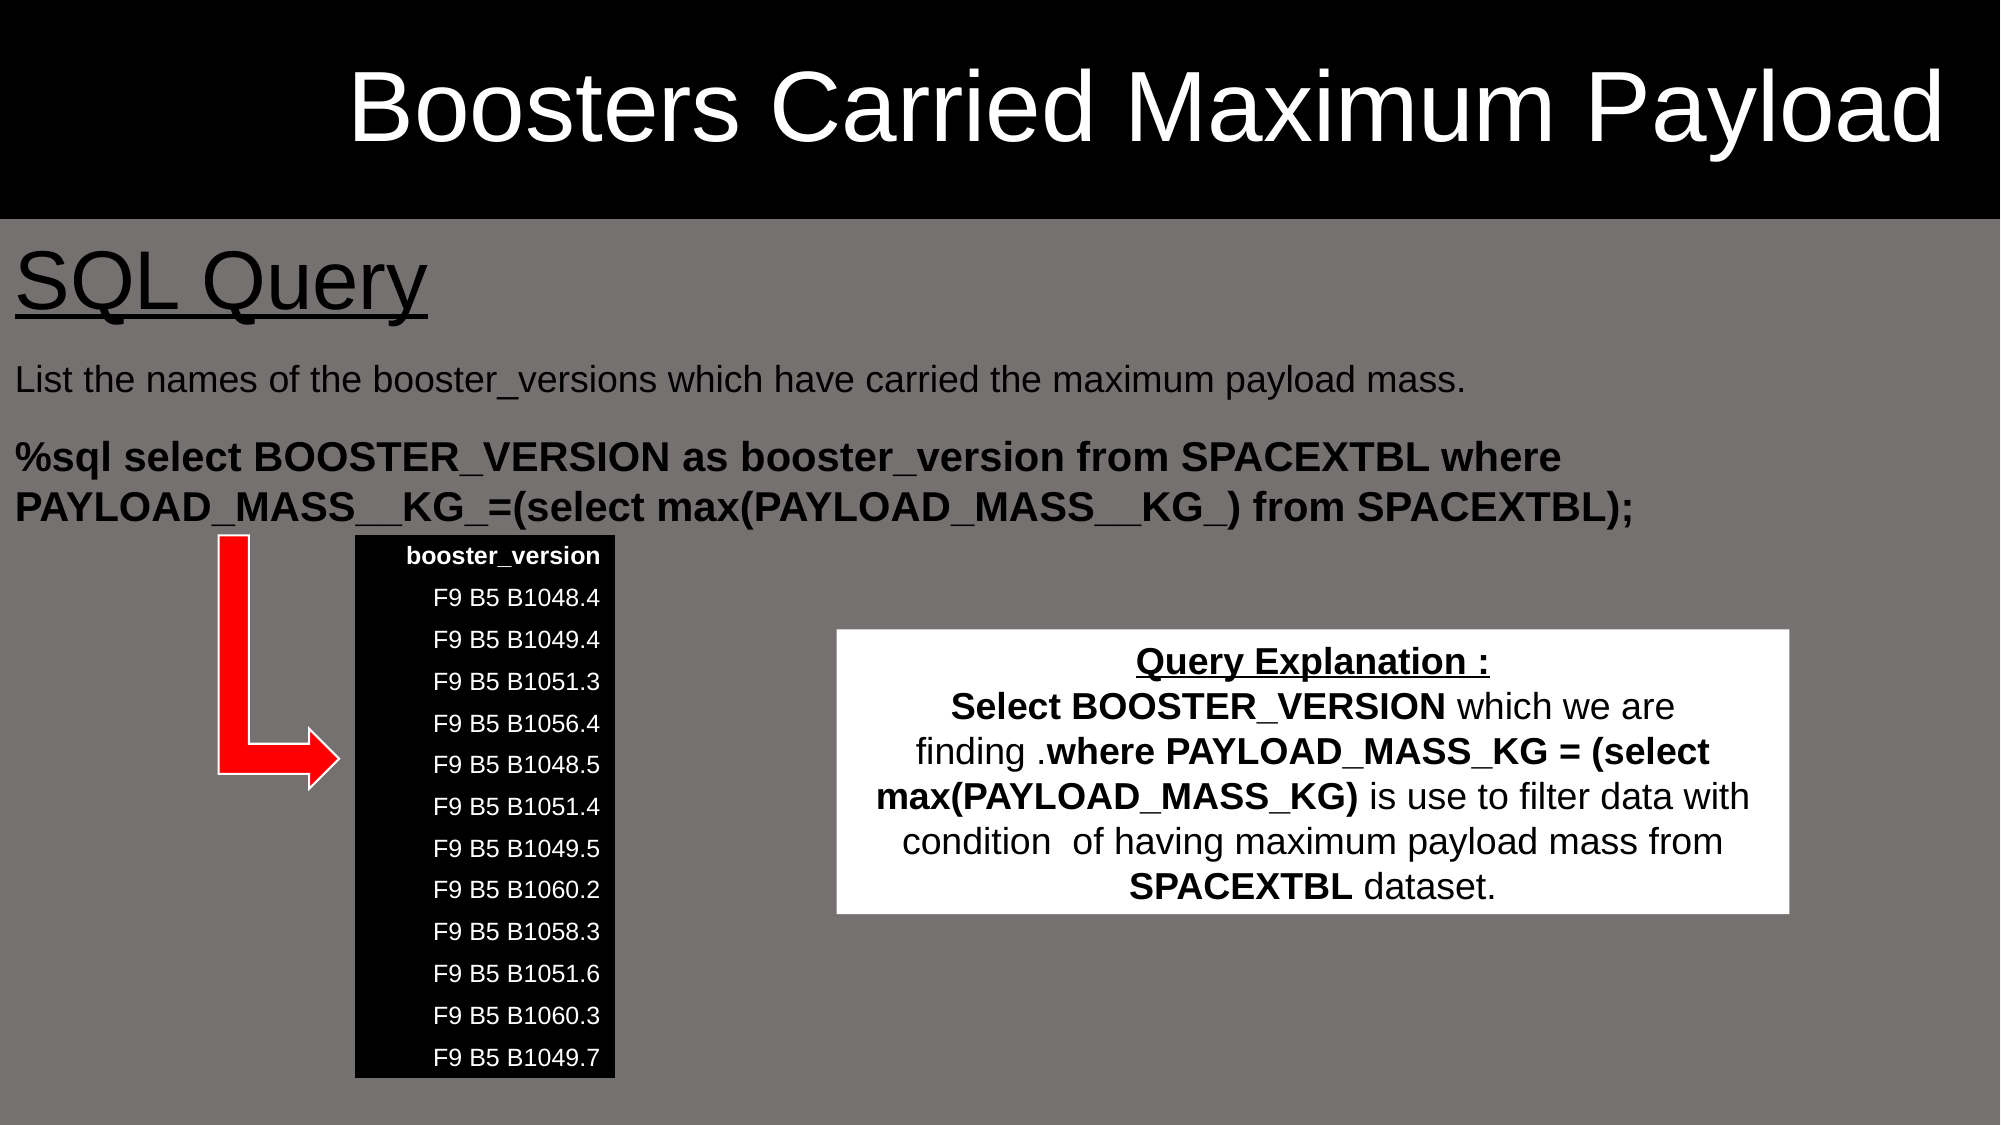

Boosters Carried Maximum Payload
SQL Query
List the names of the booster_versions which have carried the maximum payload mass.
%sql select BOOSTER_VERSION as booster_version from SPACEXTBL where PAYLOAD_MASS__KG_=(select max(PAYLOAD_MASS__KG_) from SPACEXTBL);

| booster\_version |
| --- |
| F9 B5 B1048.4 |
| F9 B5 B1049.4 |
| F9 B5 B1051.3 |
| F9 B5 B1056.4 |
| F9 B5 B1048.5 |
| F9 B5 B1051.4 |
| F9 B5 B1049.5 |
| F9 B5 B1060.2 |
| F9 B5 B1058.3 |
| F9 B5 B1051.6 |
| F9 B5 B1060.3 |
| F9 B5 B1049.7 |

Query Explanation :
Select BOOSTER_VERSION which we are finding .where PAYLOAD_MASS_KG = (select max(PAYLOAD_MASS_KG) is use to filter data with condition  of having maximum payload mass from SPACEXTBL dataset.
33